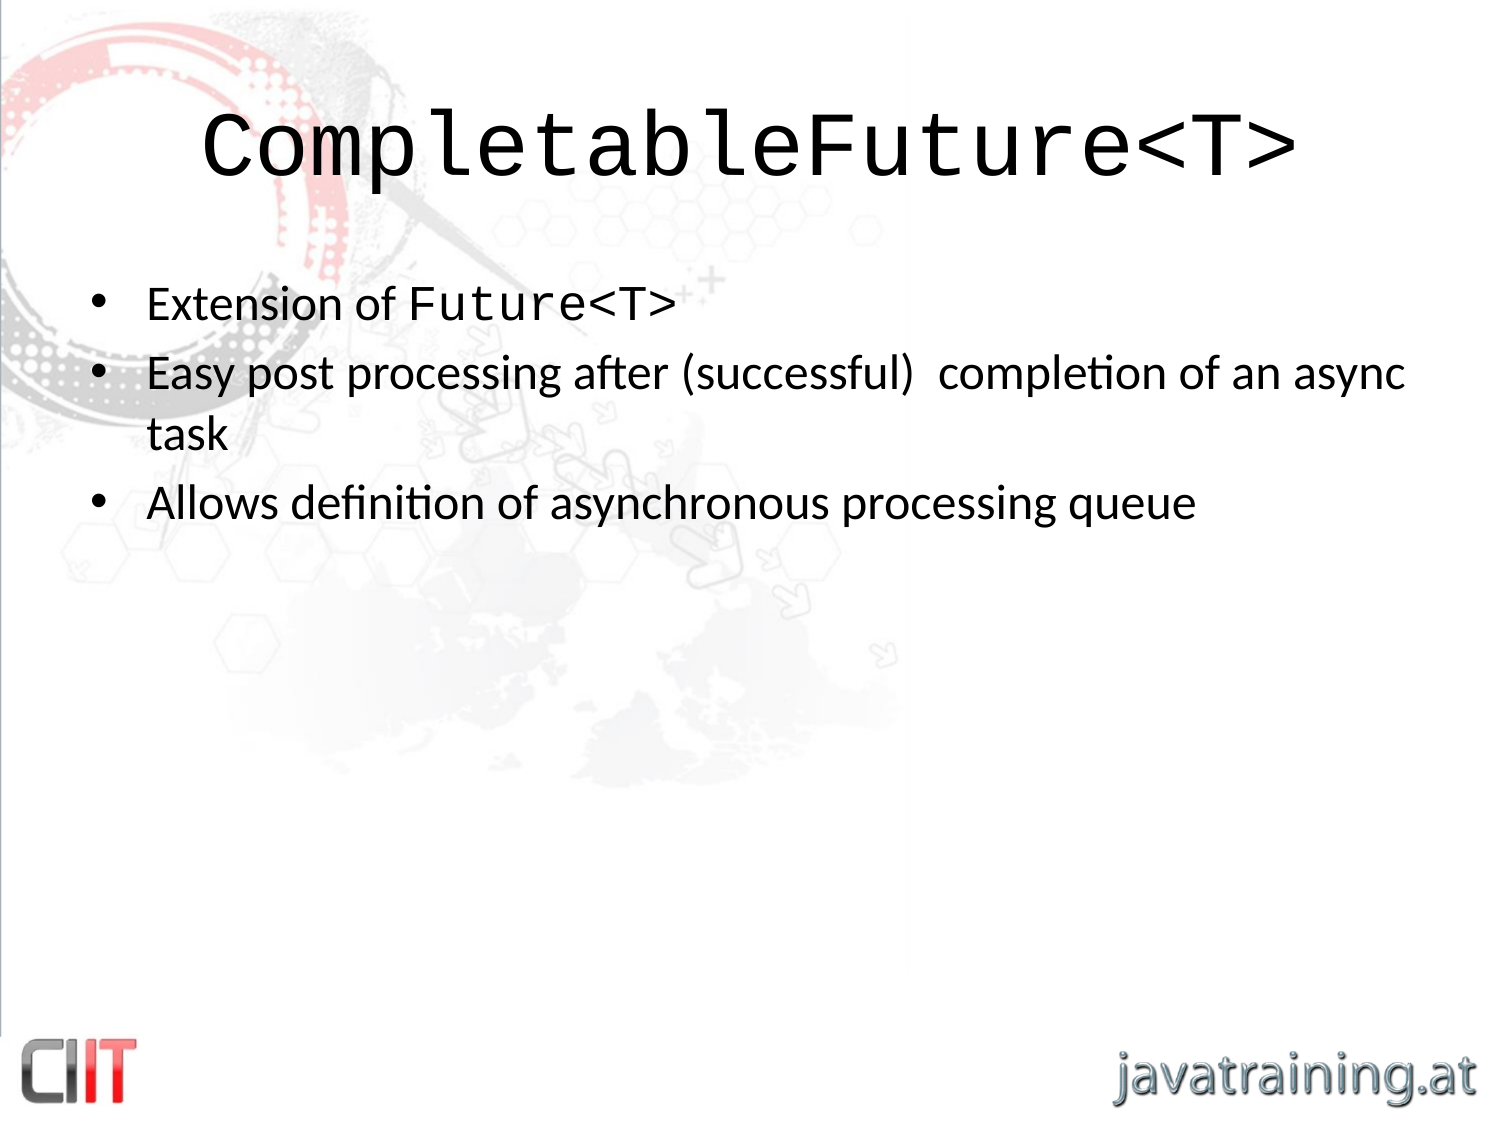

# CompletableFuture<T>
Extension of Future<T>
Easy post processing after (successful)  completion of an async task
Allows definition of asynchronous processing queue